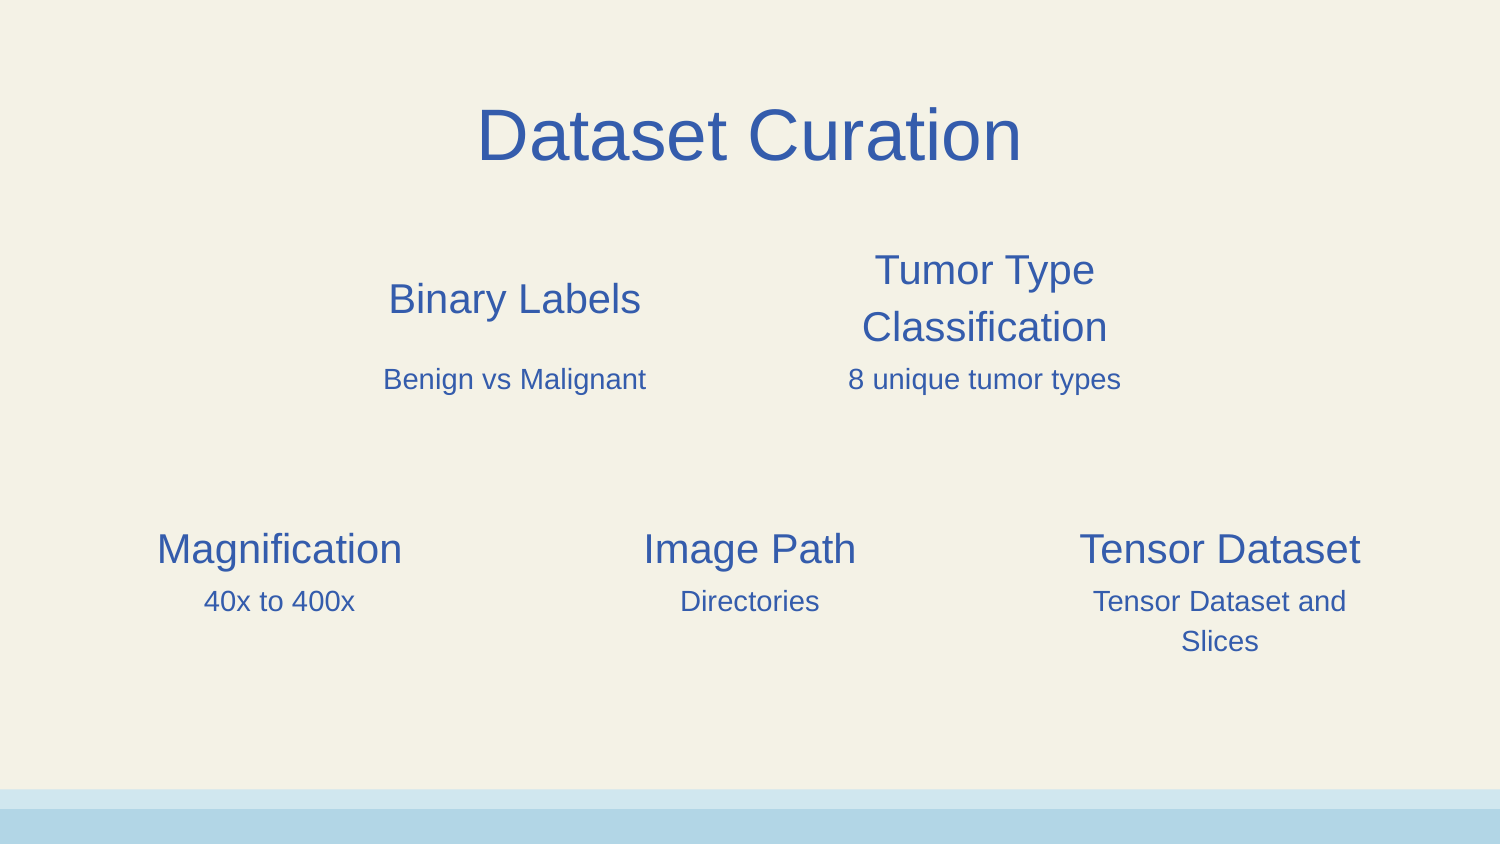

# Dataset Curation
Tumor Type Classification
Binary Labels
Benign vs Malignant
8 unique tumor types
Magnification
Image Path
Tensor Dataset
40x to 400x
Directories
Tensor Dataset and Slices